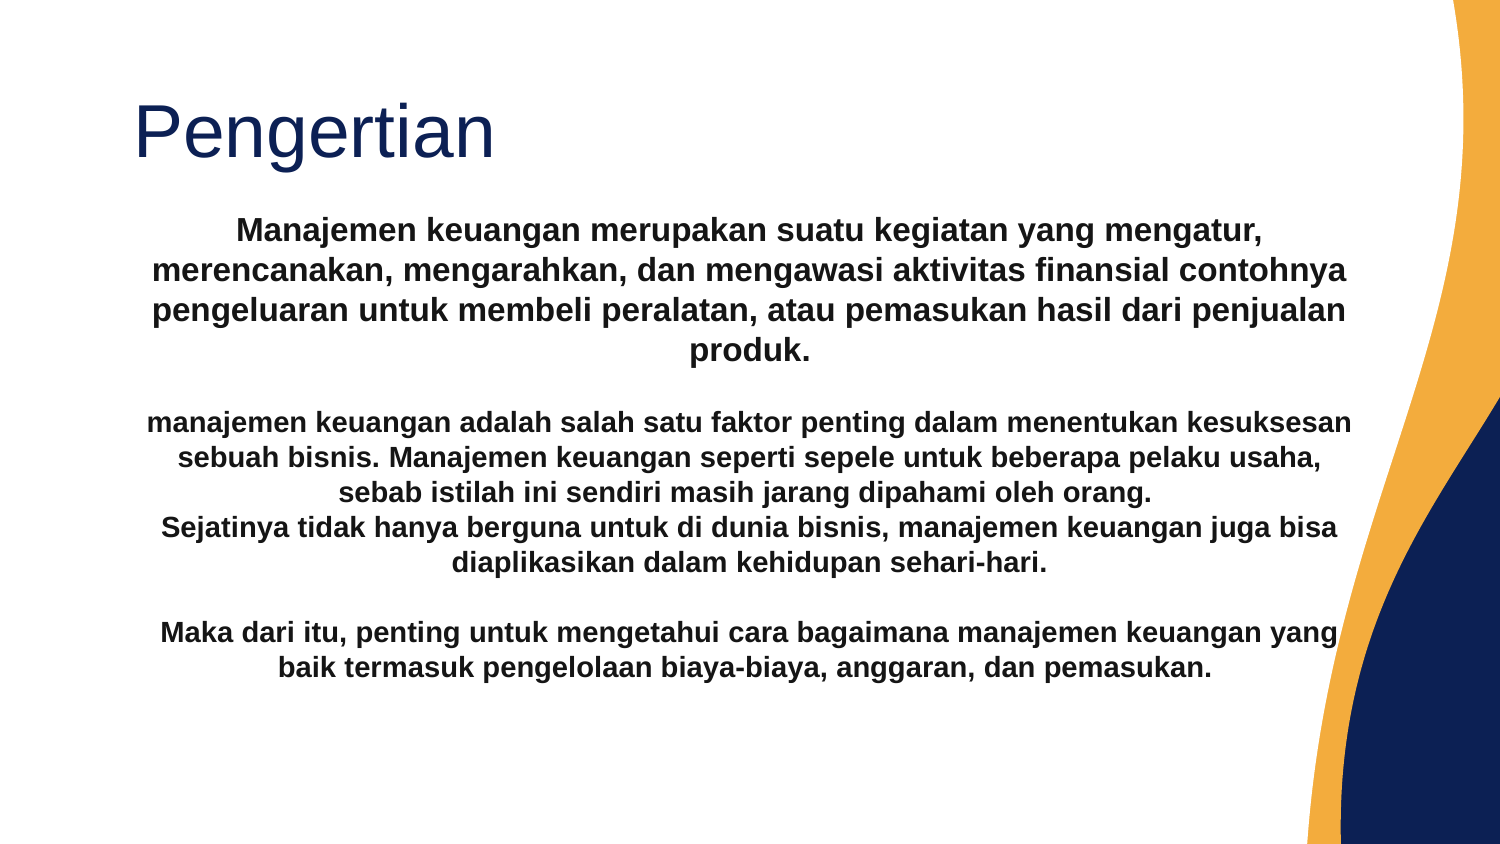

# Pengertian
Manajemen keuangan merupakan suatu kegiatan yang mengatur, merencanakan, mengarahkan, dan mengawasi aktivitas finansial contohnya pengeluaran untuk membeli peralatan, atau pemasukan hasil dari penjualan produk.

manajemen keuangan adalah salah satu faktor penting dalam menentukan kesuksesan sebuah bisnis. Manajemen keuangan seperti sepele untuk beberapa pelaku usaha, sebab istilah ini sendiri masih jarang dipahami oleh orang.
Sejatinya tidak hanya berguna untuk di dunia bisnis, manajemen keuangan juga bisa diaplikasikan dalam kehidupan sehari-hari.

Maka dari itu, penting untuk mengetahui cara bagaimana manajemen keuangan yang baik termasuk pengelolaan biaya-biaya, anggaran, dan pemasukan.